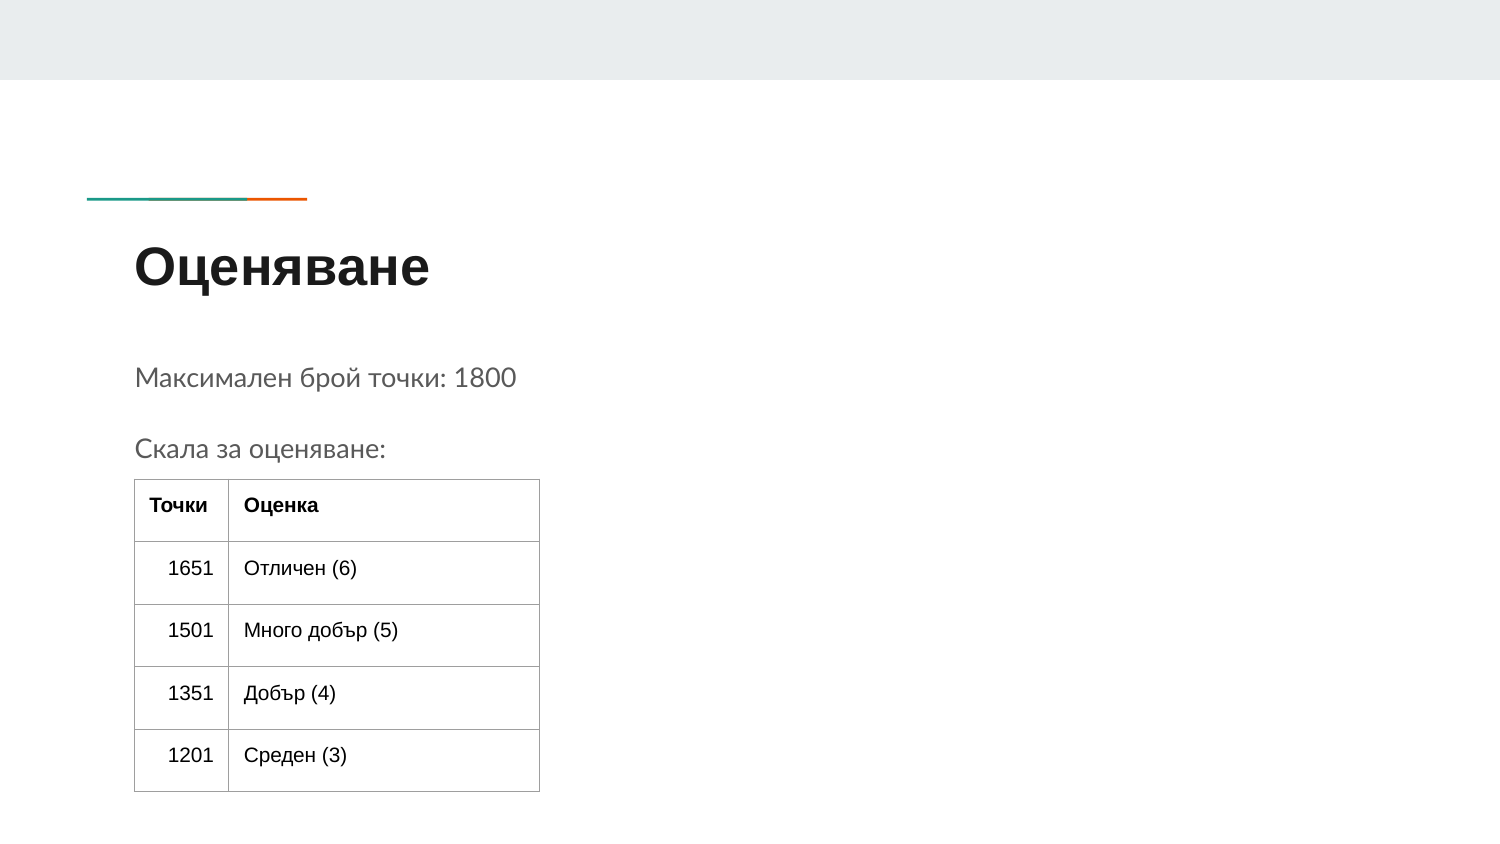

# Оценяване
Максимален брой точки: 1800
Скала за оценяване:

| Точки | Оценка |
| --- | --- |
| 1651 | Отличен (6) |
| 1501 | Много добър (5) |
| 1351 | Добър (4) |
| 1201 | Среден (3) |